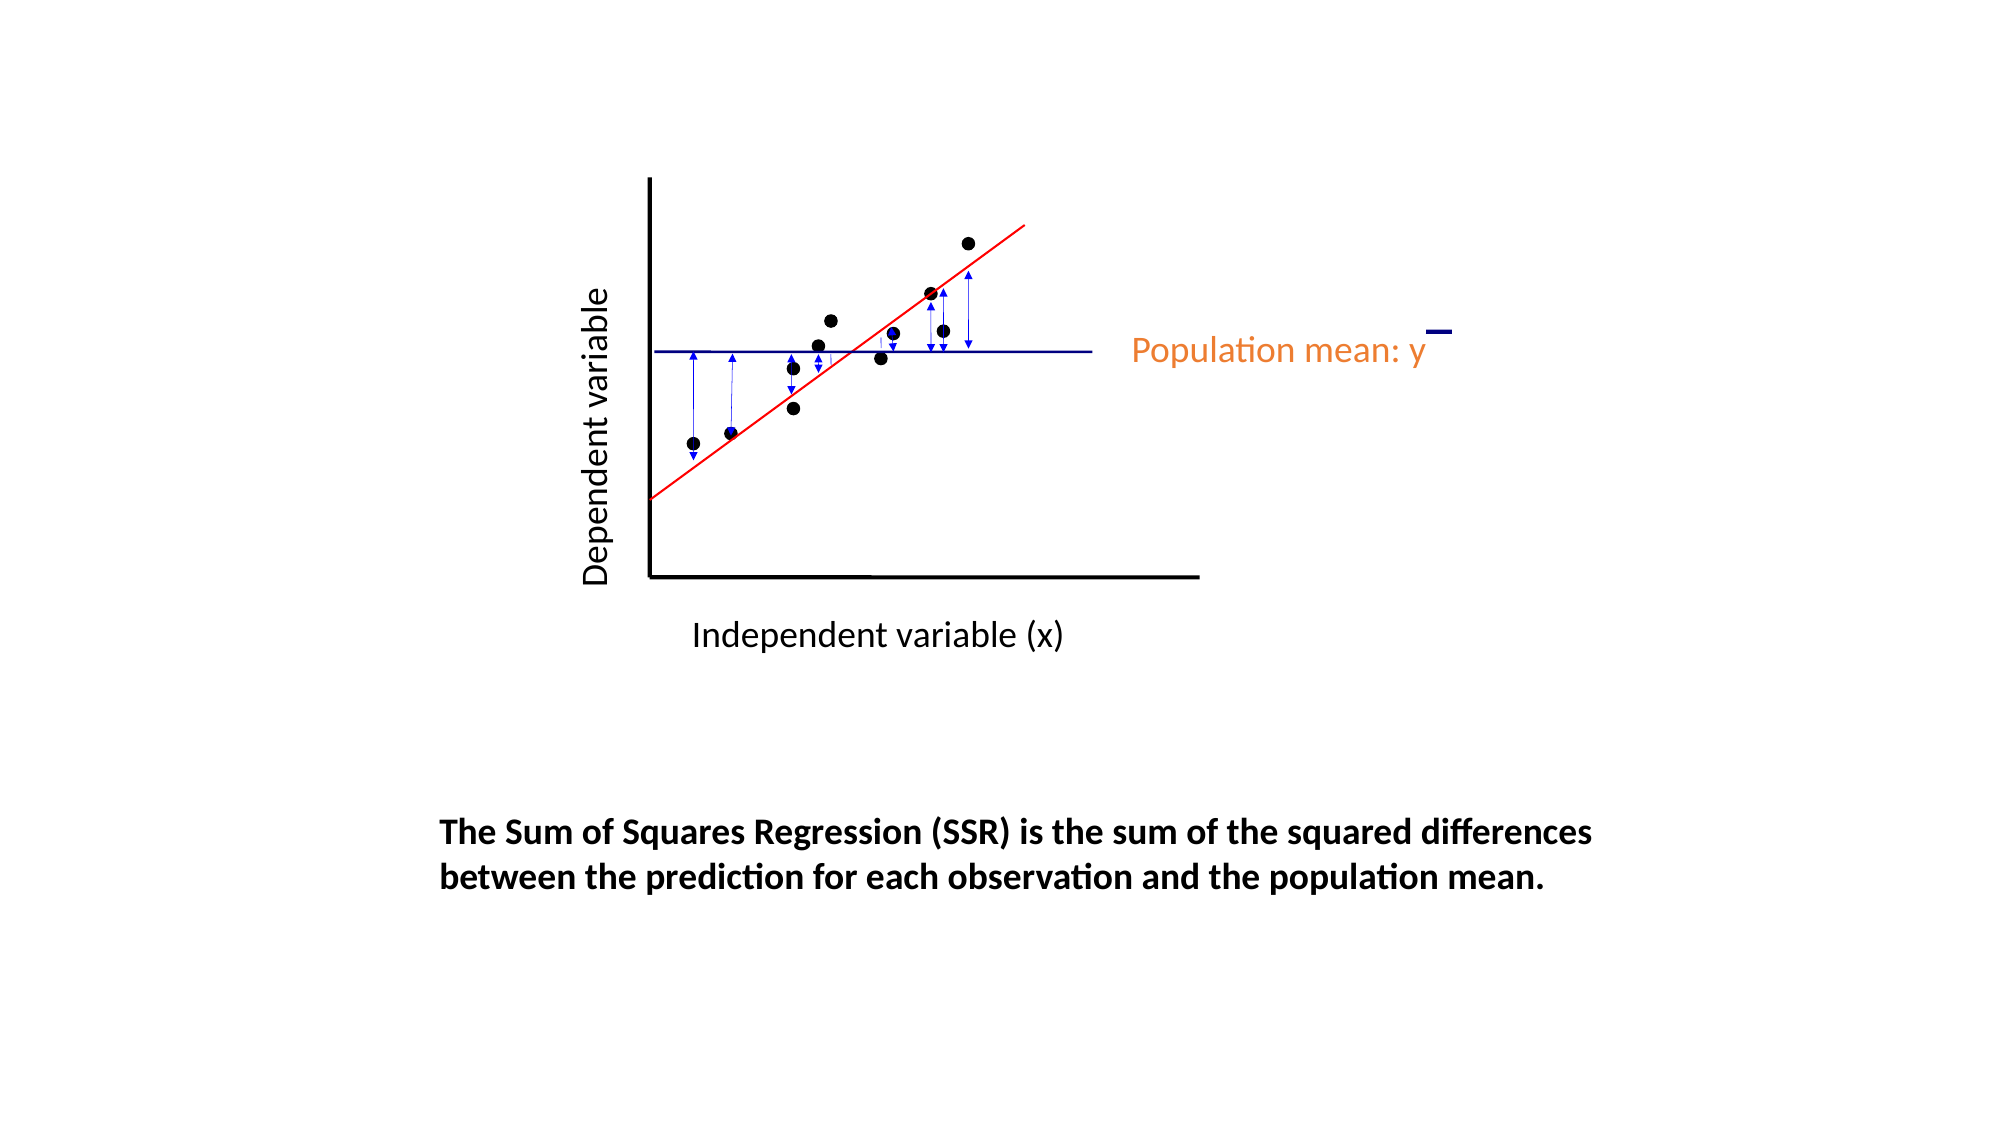

Calculating SSR

Population mean: y

Dependent variable

Independent variable (x)
The Sum of Squares Regression (SSR) is the sum of the squared differences between the prediction for each observation and the population mean.